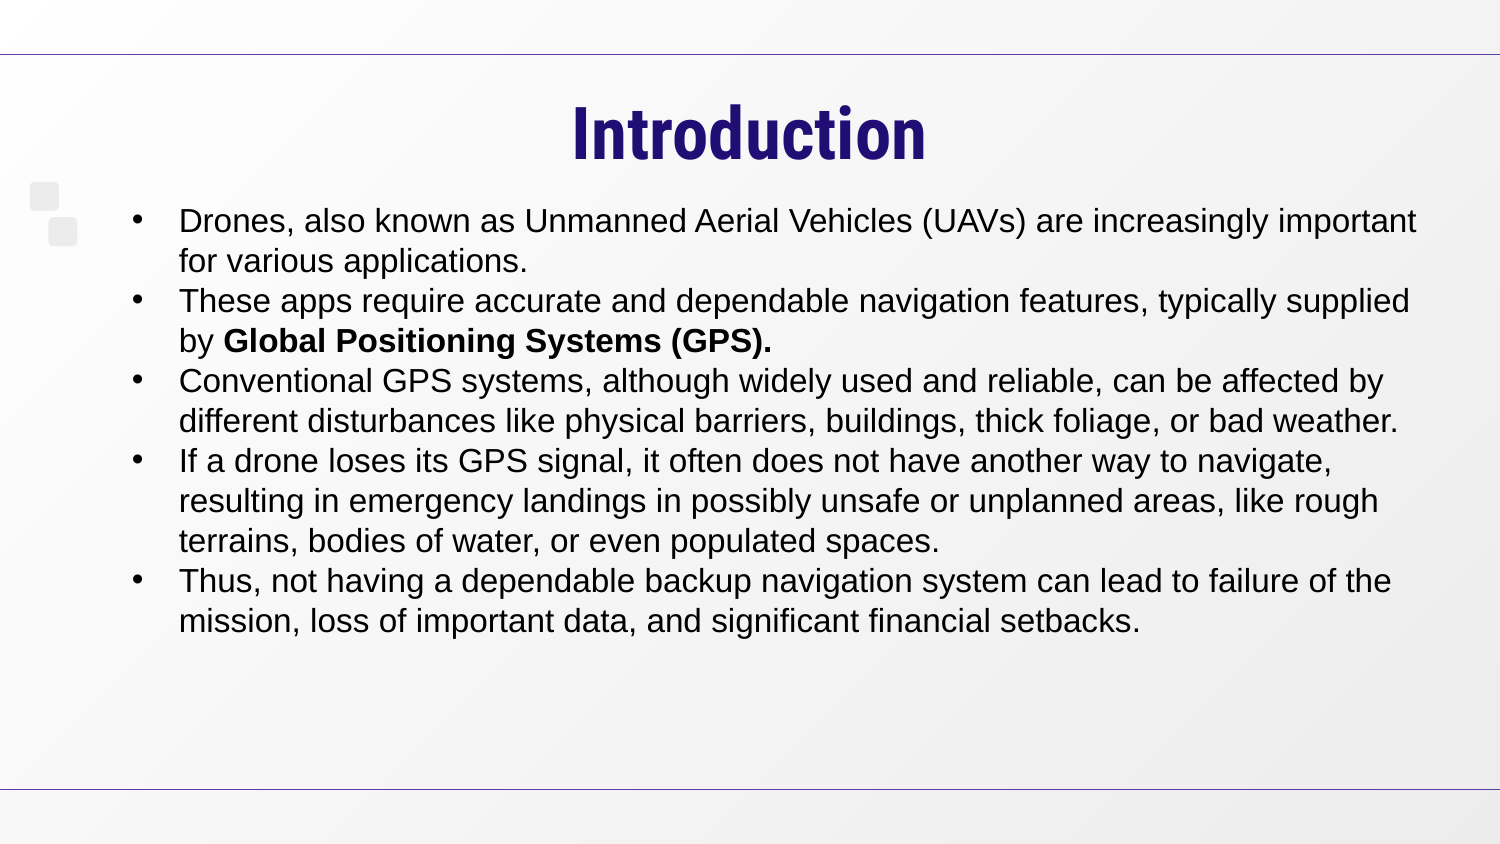

# Introduction
Drones, also known as Unmanned Aerial Vehicles (UAVs) are increasingly important for various applications.
These apps require accurate and dependable navigation features, typically supplied by Global Positioning Systems (GPS).
Conventional GPS systems, although widely used and reliable, can be affected by different disturbances like physical barriers, buildings, thick foliage, or bad weather.
If a drone loses its GPS signal, it often does not have another way to navigate, resulting in emergency landings in possibly unsafe or unplanned areas, like rough terrains, bodies of water, or even populated spaces.
Thus, not having a dependable backup navigation system can lead to failure of the mission, loss of important data, and significant financial setbacks.